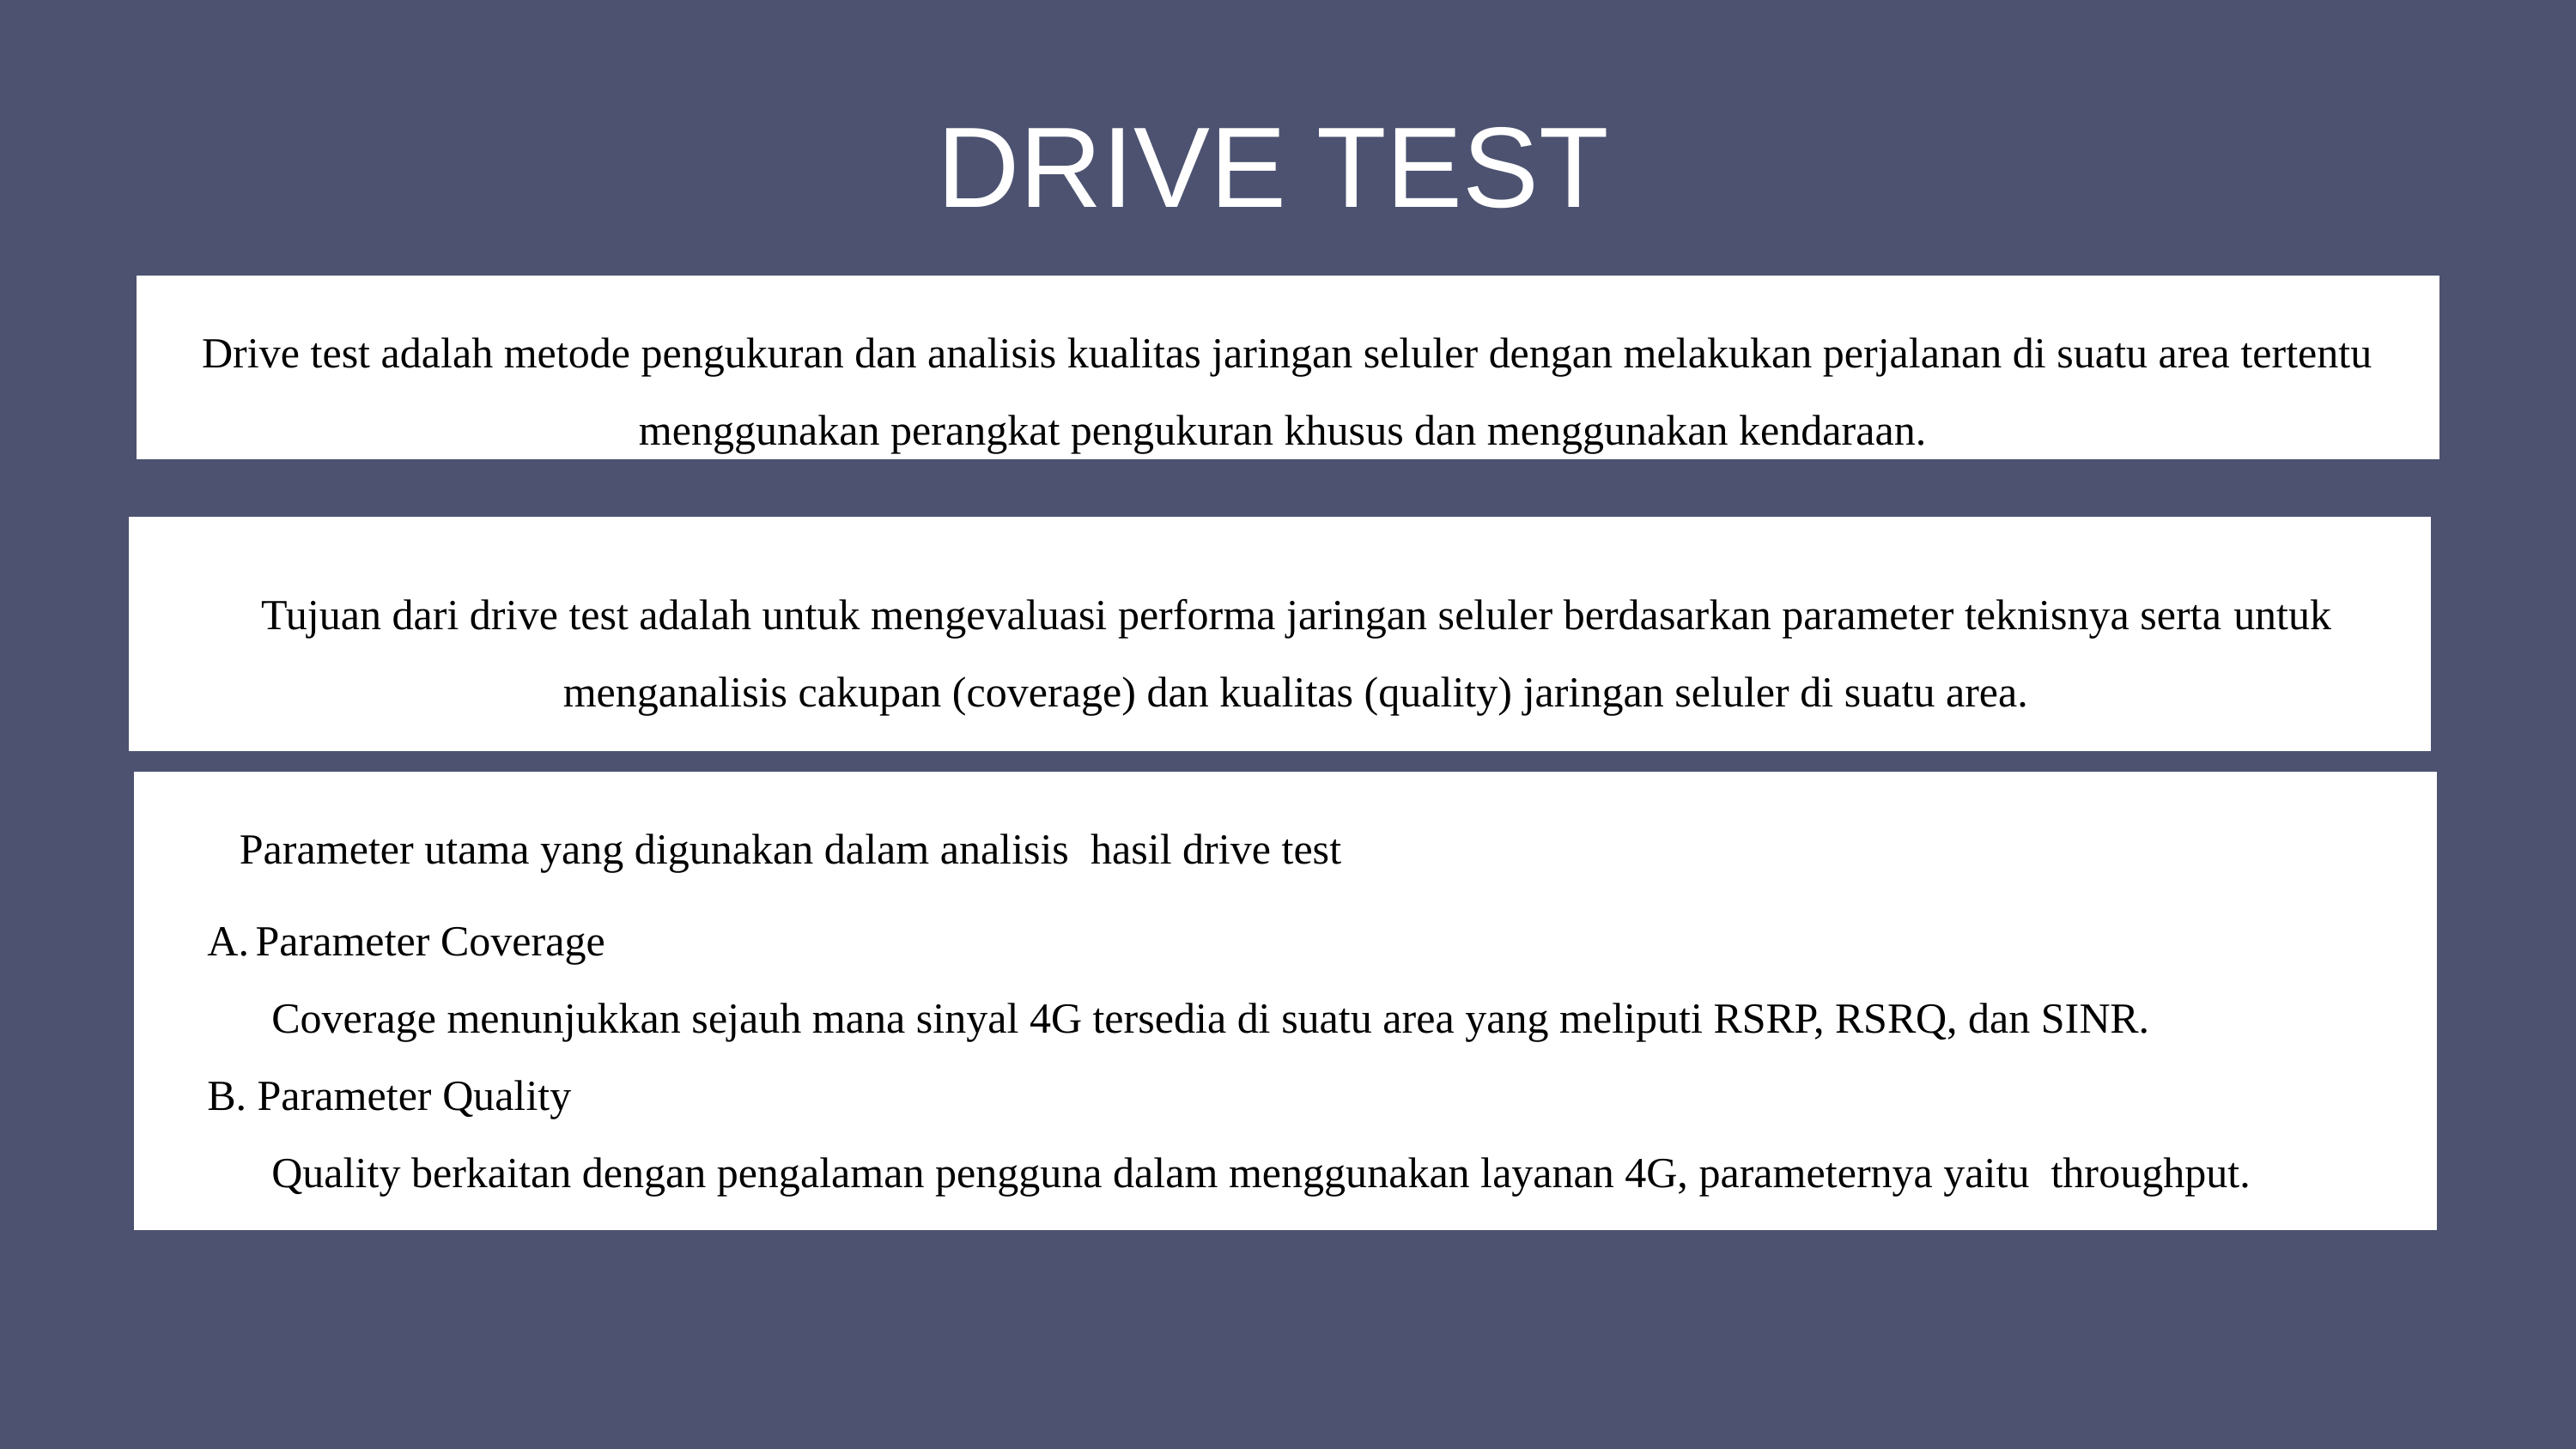

DRIVE TEST

Drive test adalah metode pengukuran dan analisis kualitas jaringan seluler dengan melakukan perjalanan di suatu area tertentu menggunakan perangkat pengukuran khusus dan menggunakan kendaraan.

Tujuan dari drive test adalah untuk mengevaluasi performa jaringan seluler berdasarkan parameter teknisnya serta untuk menganalisis cakupan (coverage) dan kualitas (quality) jaringan seluler di suatu area.

Parameter utama yang digunakan dalam analisis  hasil drive test
Parameter Coverage
Coverage menunjukkan sejauh mana sinyal 4G tersedia di suatu area yang meliputi RSRP, RSRQ, dan SINR.
B. Parameter Quality
Quality berkaitan dengan pengalaman pengguna dalam menggunakan layanan 4G, parameternya yaitu  throughput.